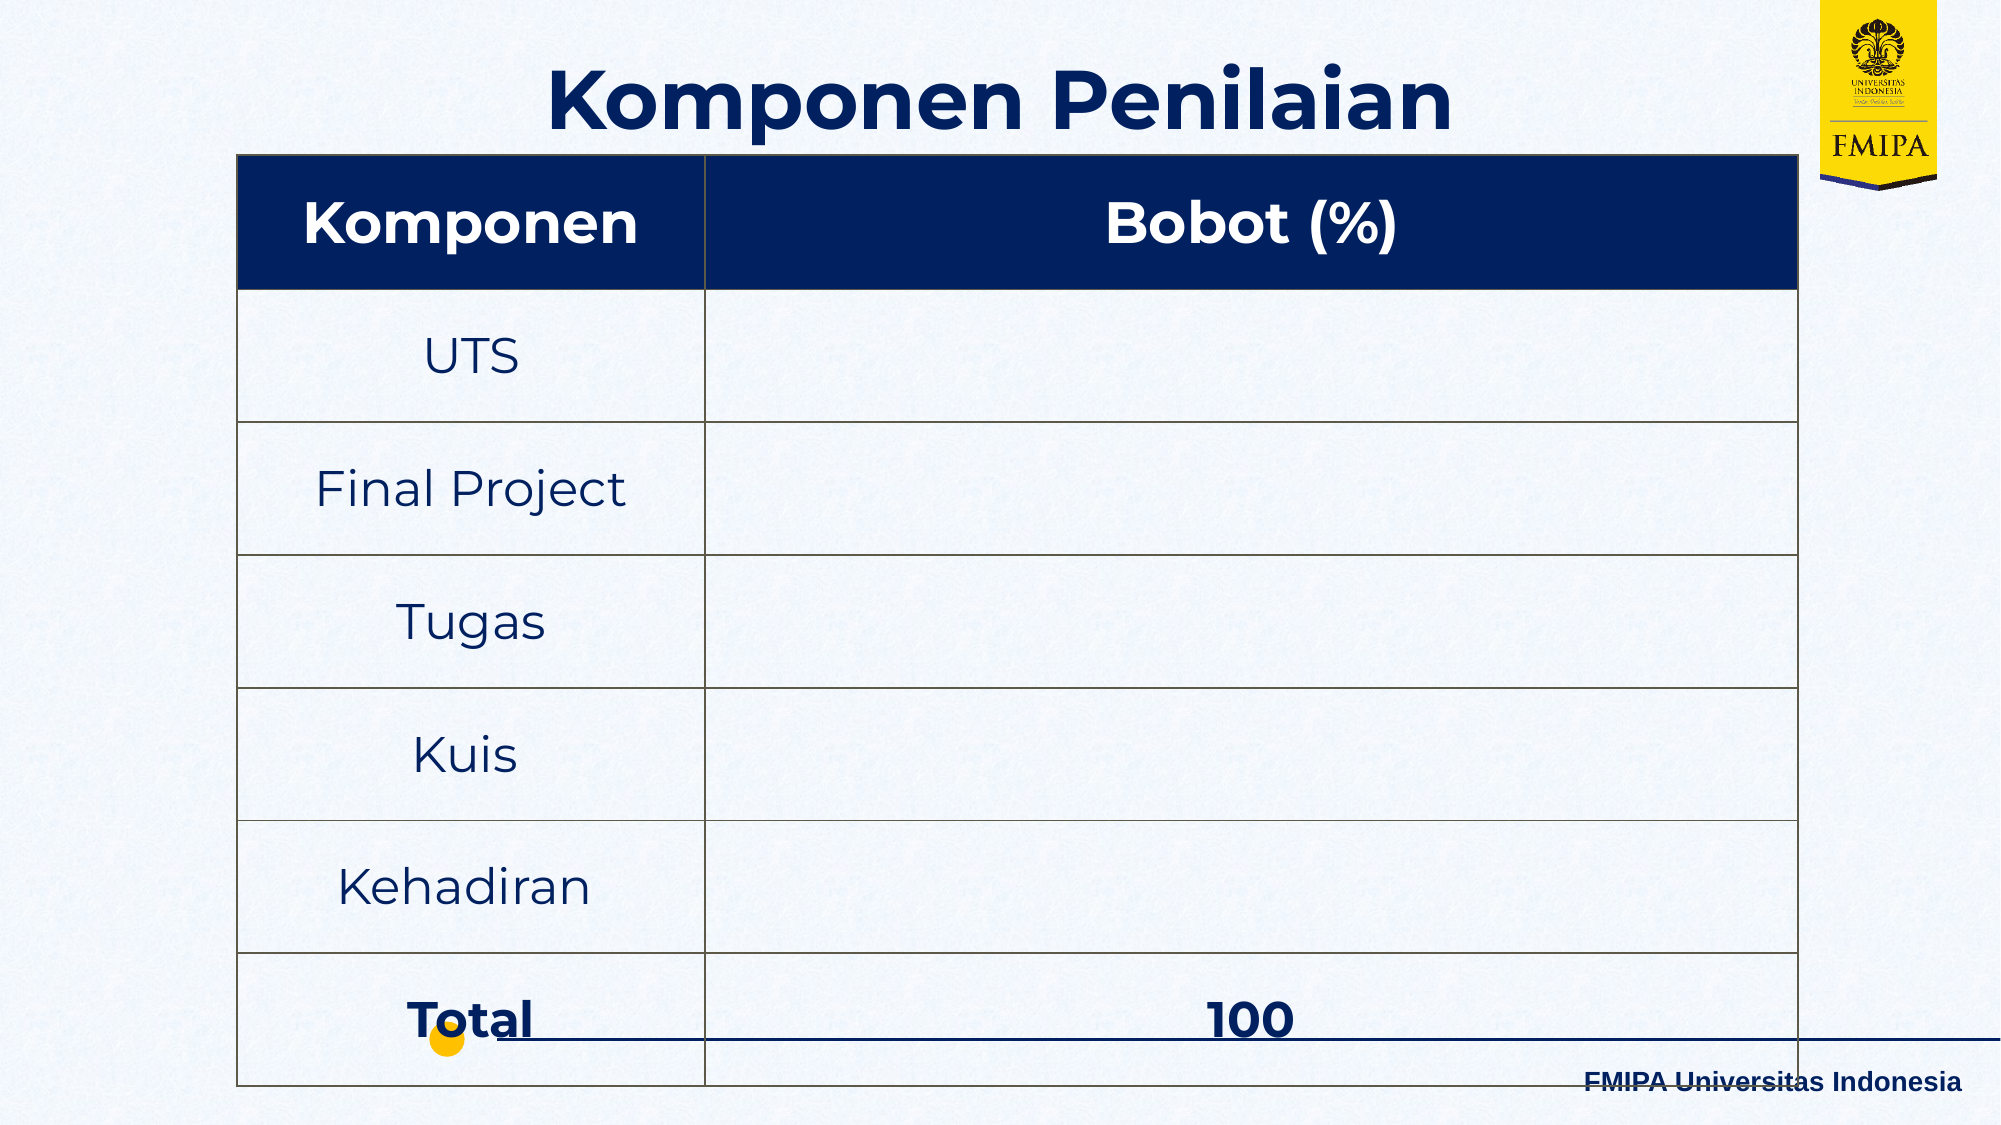

Komponen Penilaian
| Komponen | Bobot (%) |
| --- | --- |
| UTS |  |
| Final Project |  |
| Tugas |  |
| Kuis |  |
| Kehadiran |  |
| Total | 100 |